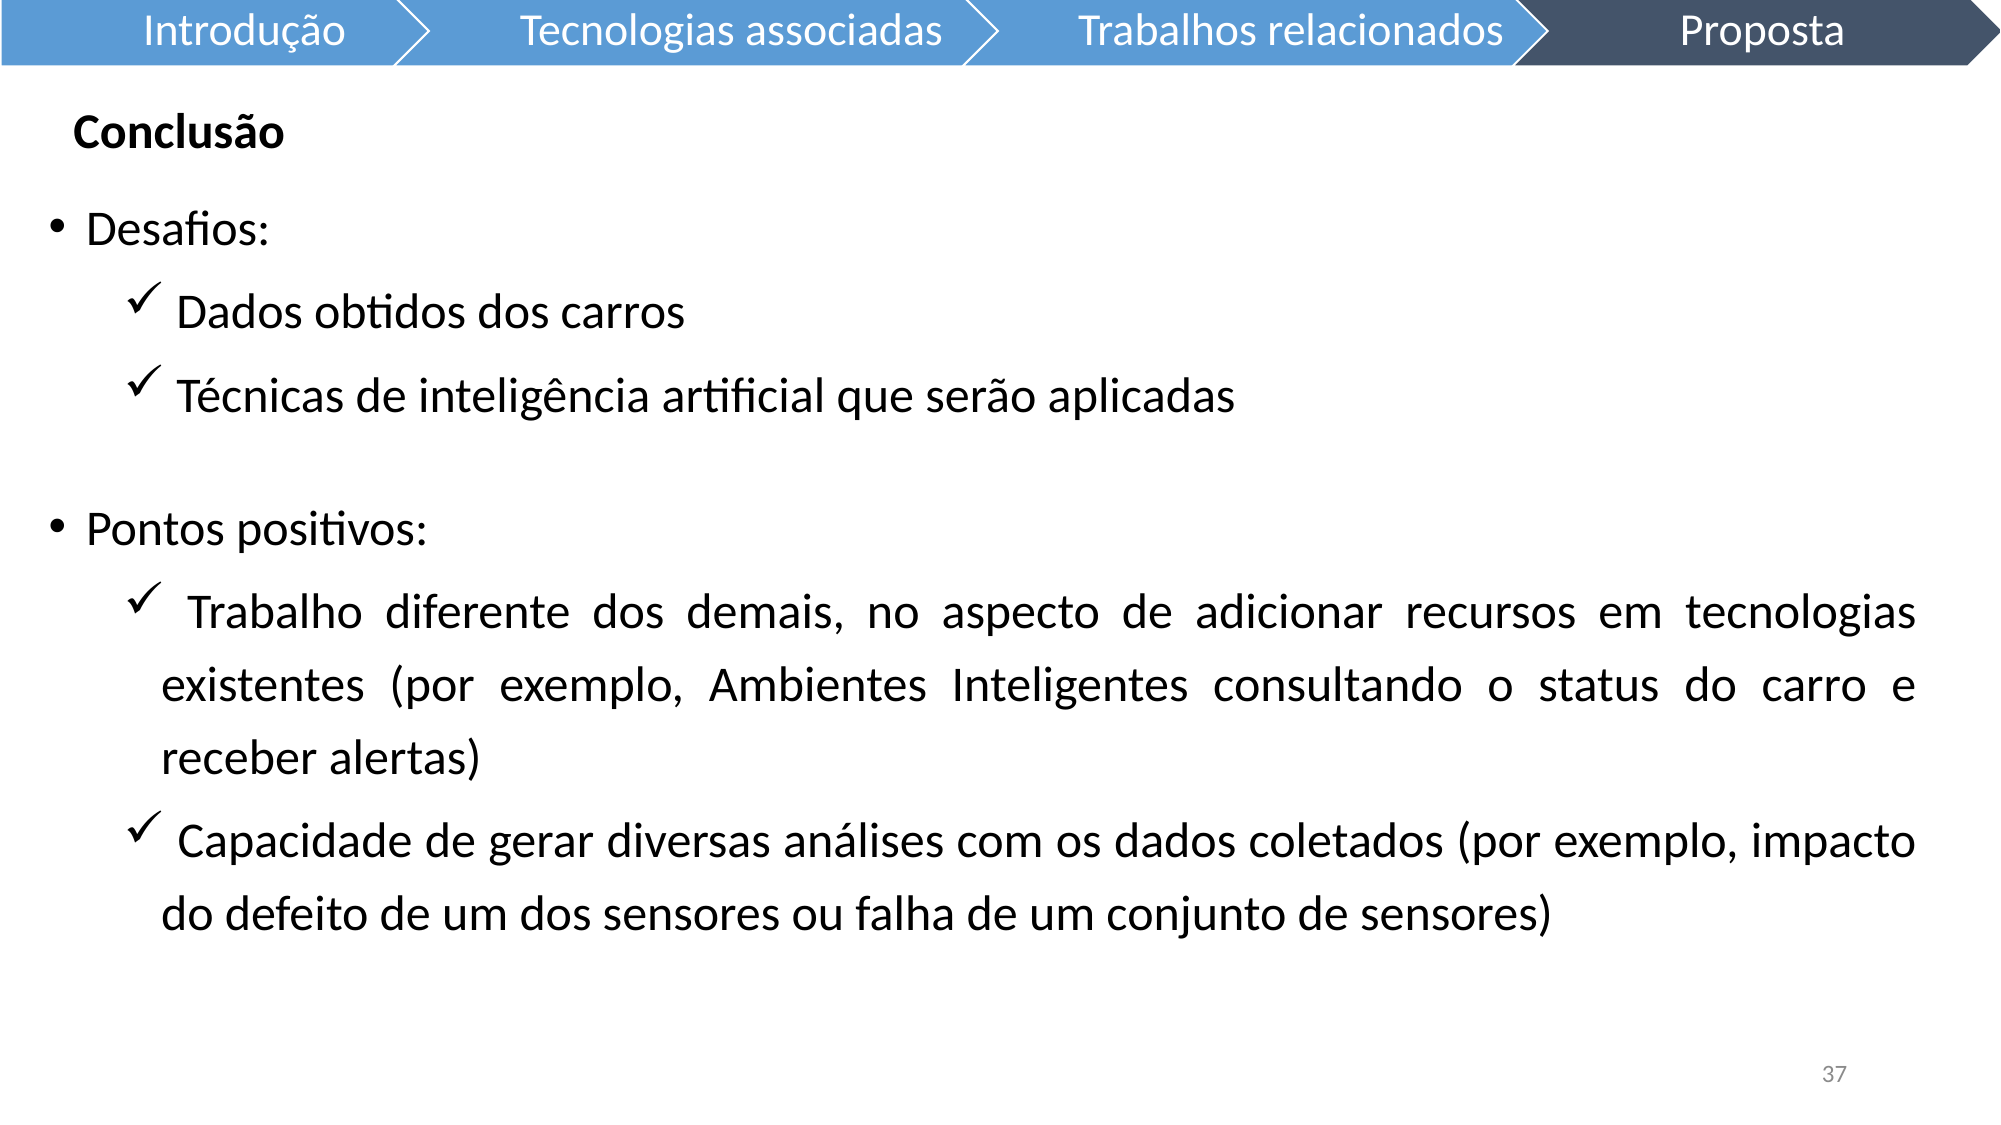

Introdução
Tecnologias associadas
Trabalhos relacionados
Proposta
Conclusão
Desafios:
 Dados obtidos dos carros
 Técnicas de inteligência artificial que serão aplicadas
Pontos positivos:
 Trabalho diferente dos demais, no aspecto de adicionar recursos em tecnologias existentes (por exemplo, Ambientes Inteligentes consultando o status do carro e receber alertas)
 Capacidade de gerar diversas análises com os dados coletados (por exemplo, impacto do defeito de um dos sensores ou falha de um conjunto de sensores)
37